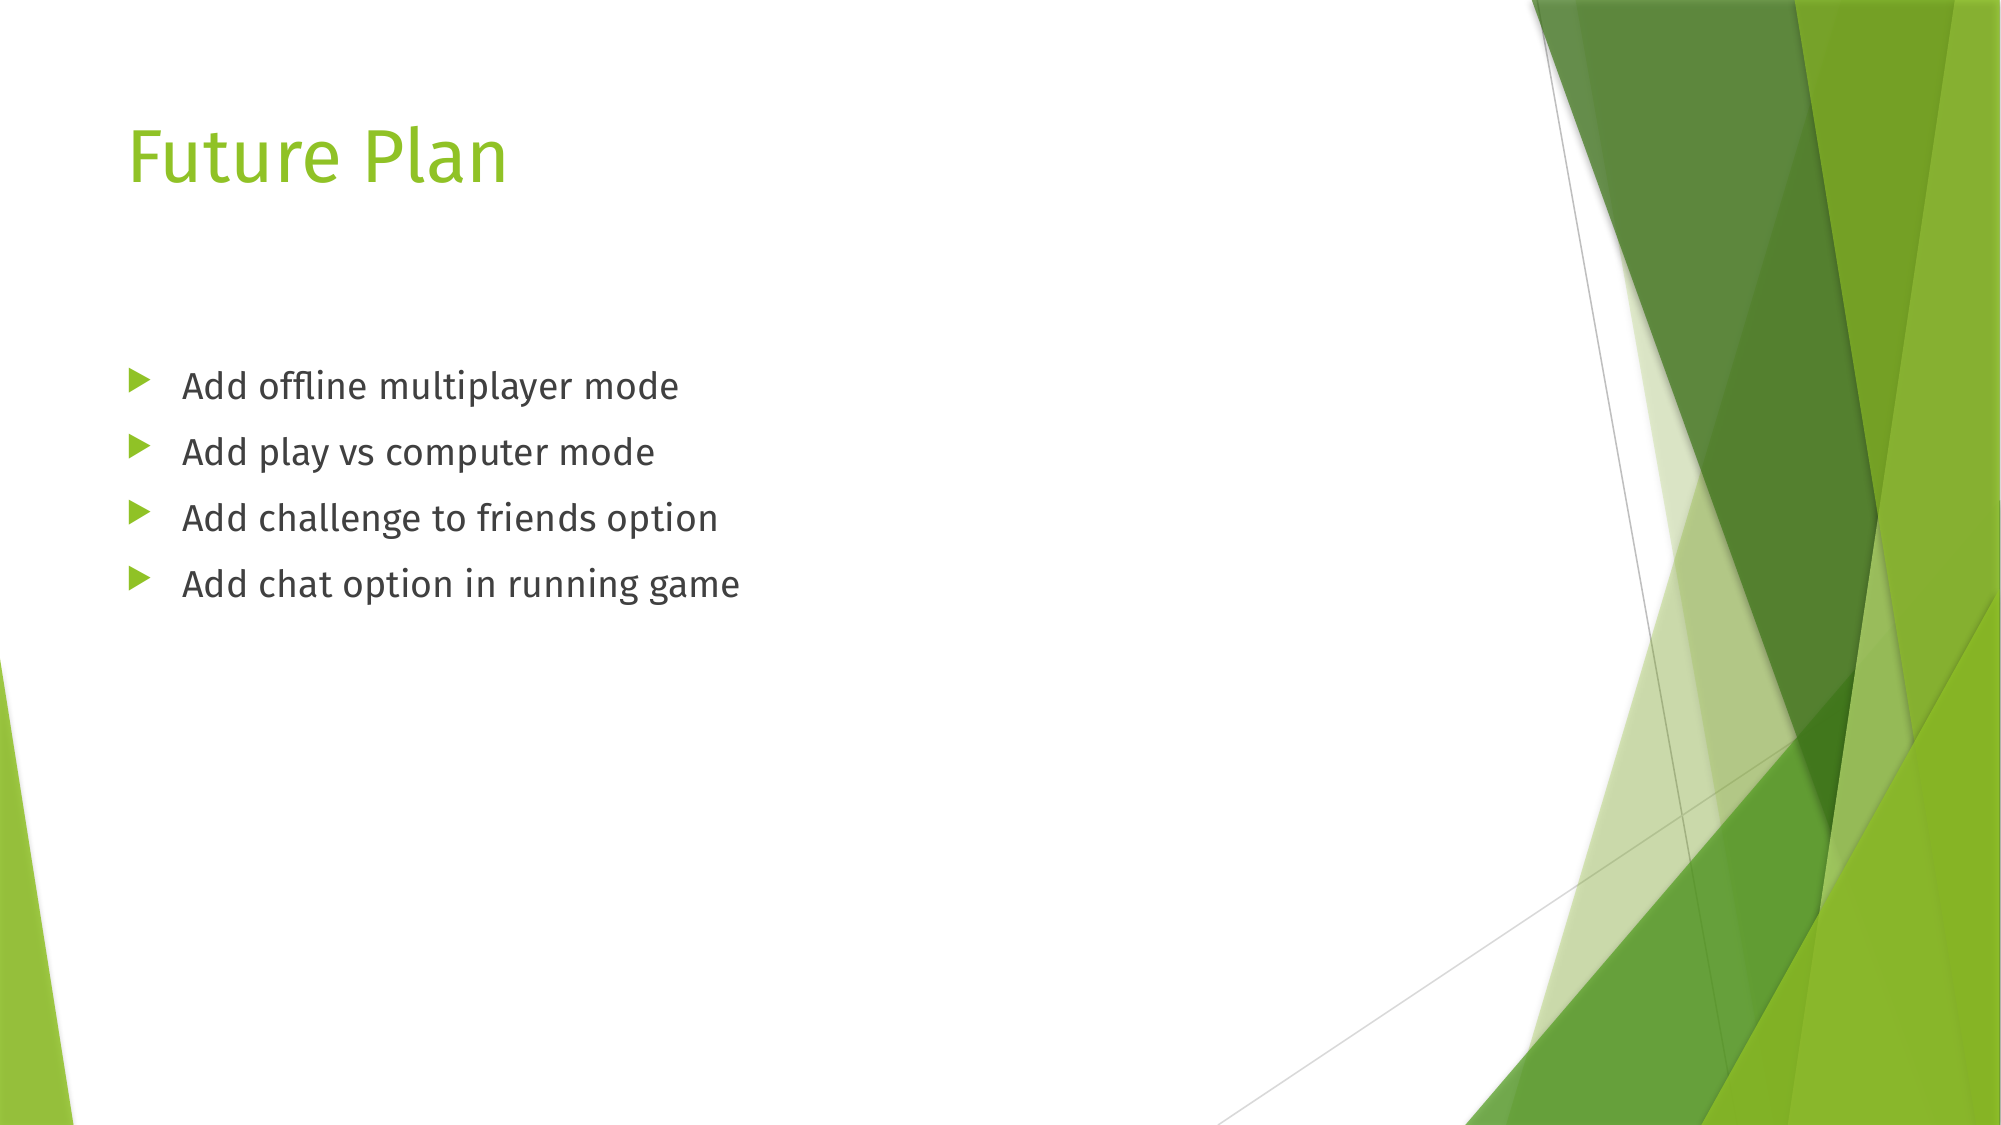

# Future Plan
Add offline multiplayer mode
Add play vs computer mode
Add challenge to friends option
Add chat option in running game